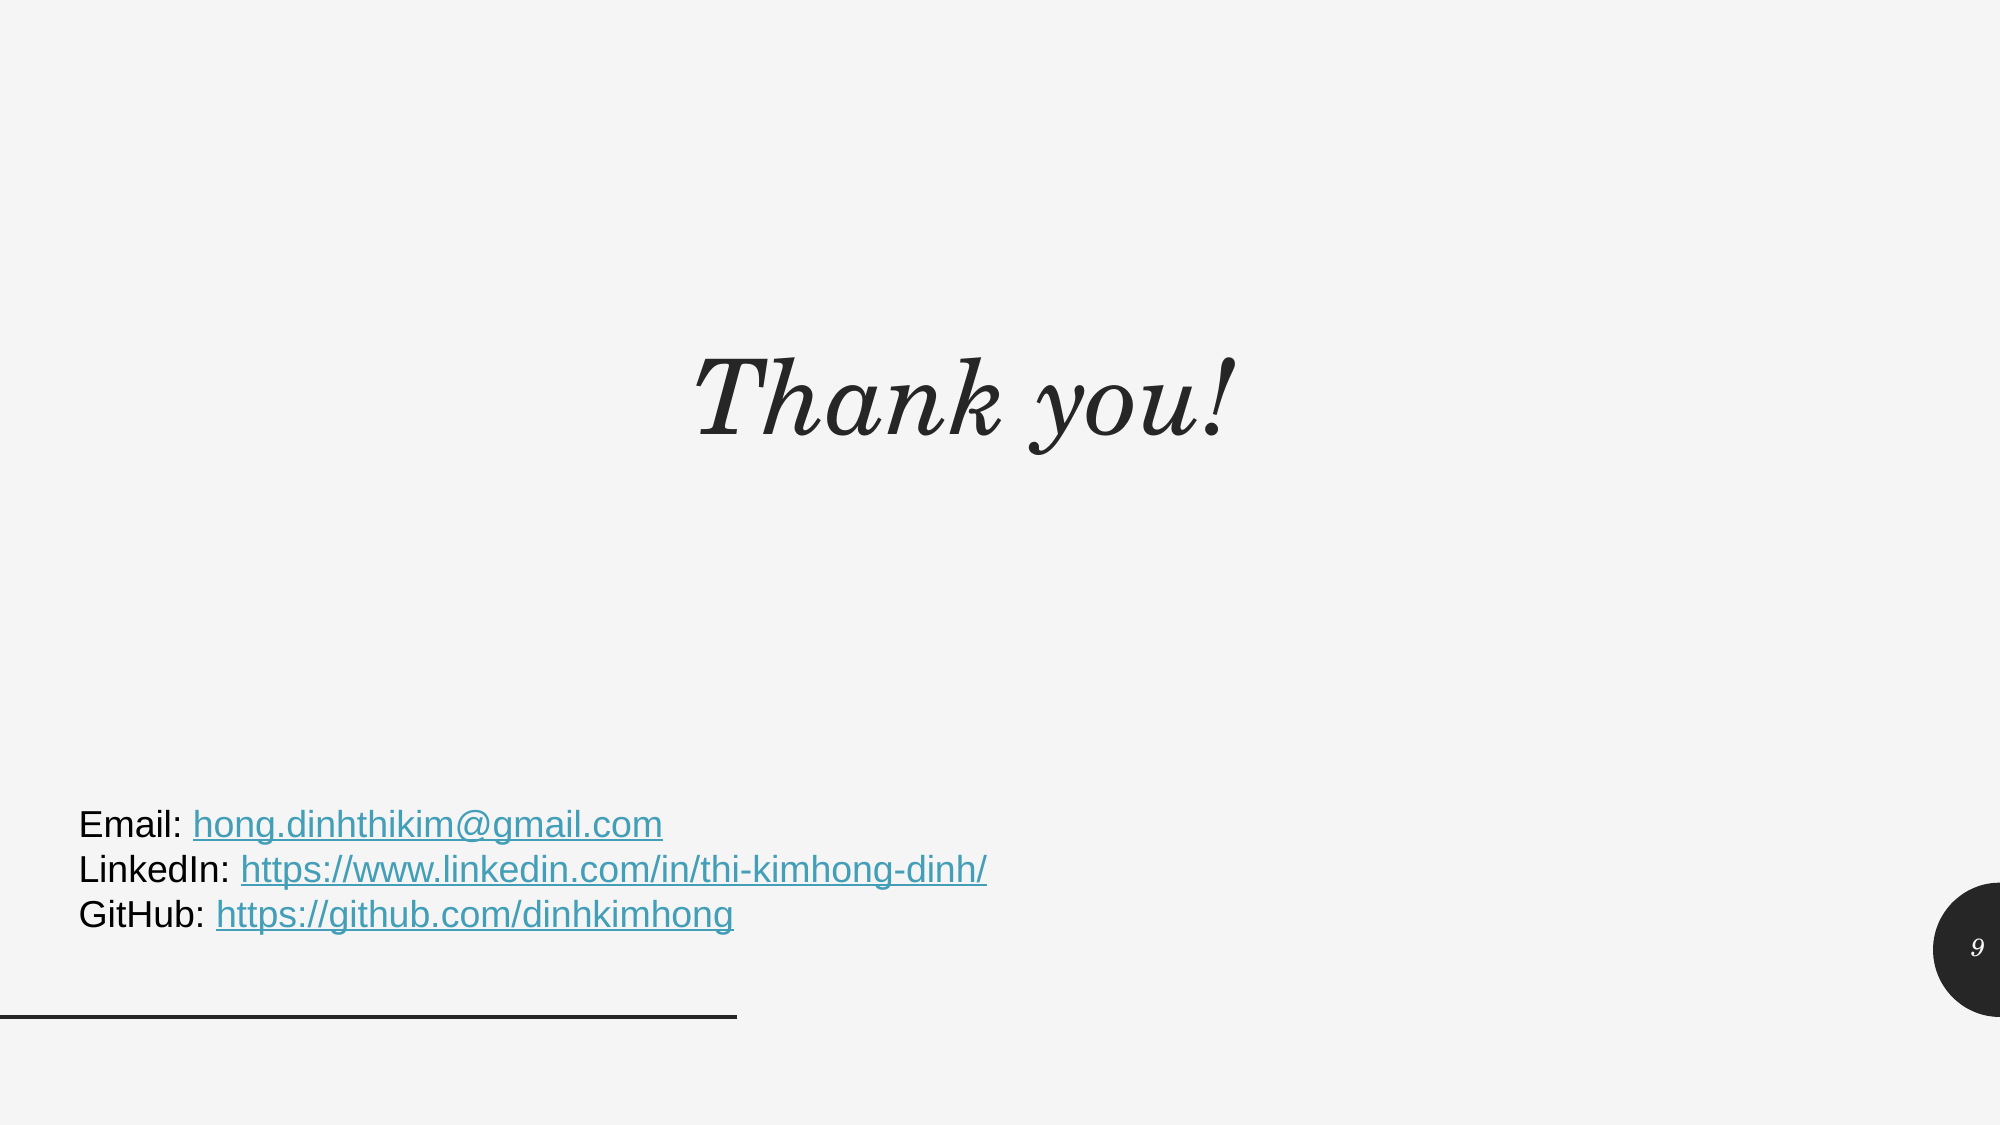

# Thank you!
Email: hong.dinhthikim@gmail.com
LinkedIn: https://www.linkedin.com/in/thi-kimhong-dinh/
GitHub: https://github.com/dinhkimhong
9